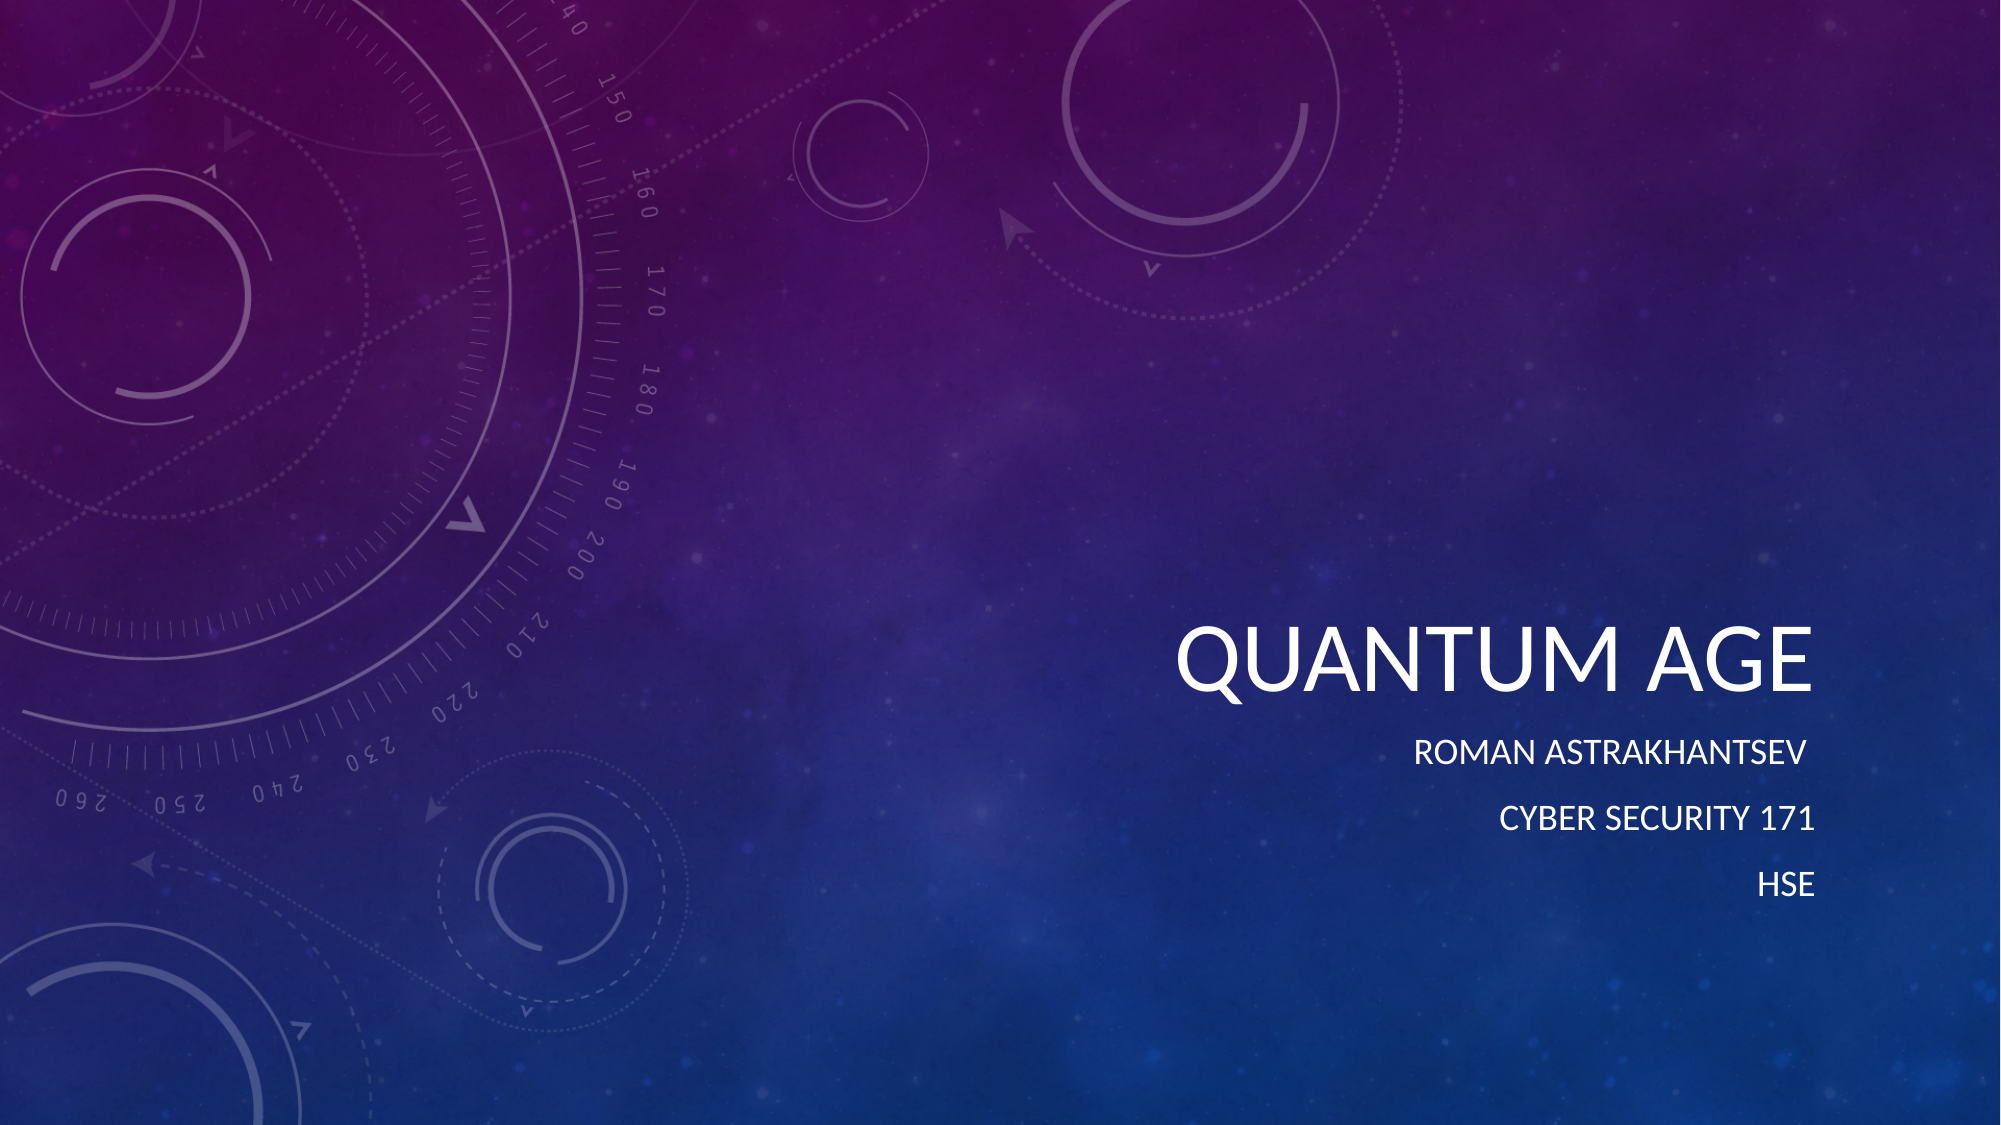

# QUANTUM AGE
ROMAN ASTRAKHANTSEV
Cyber security 171
HSE